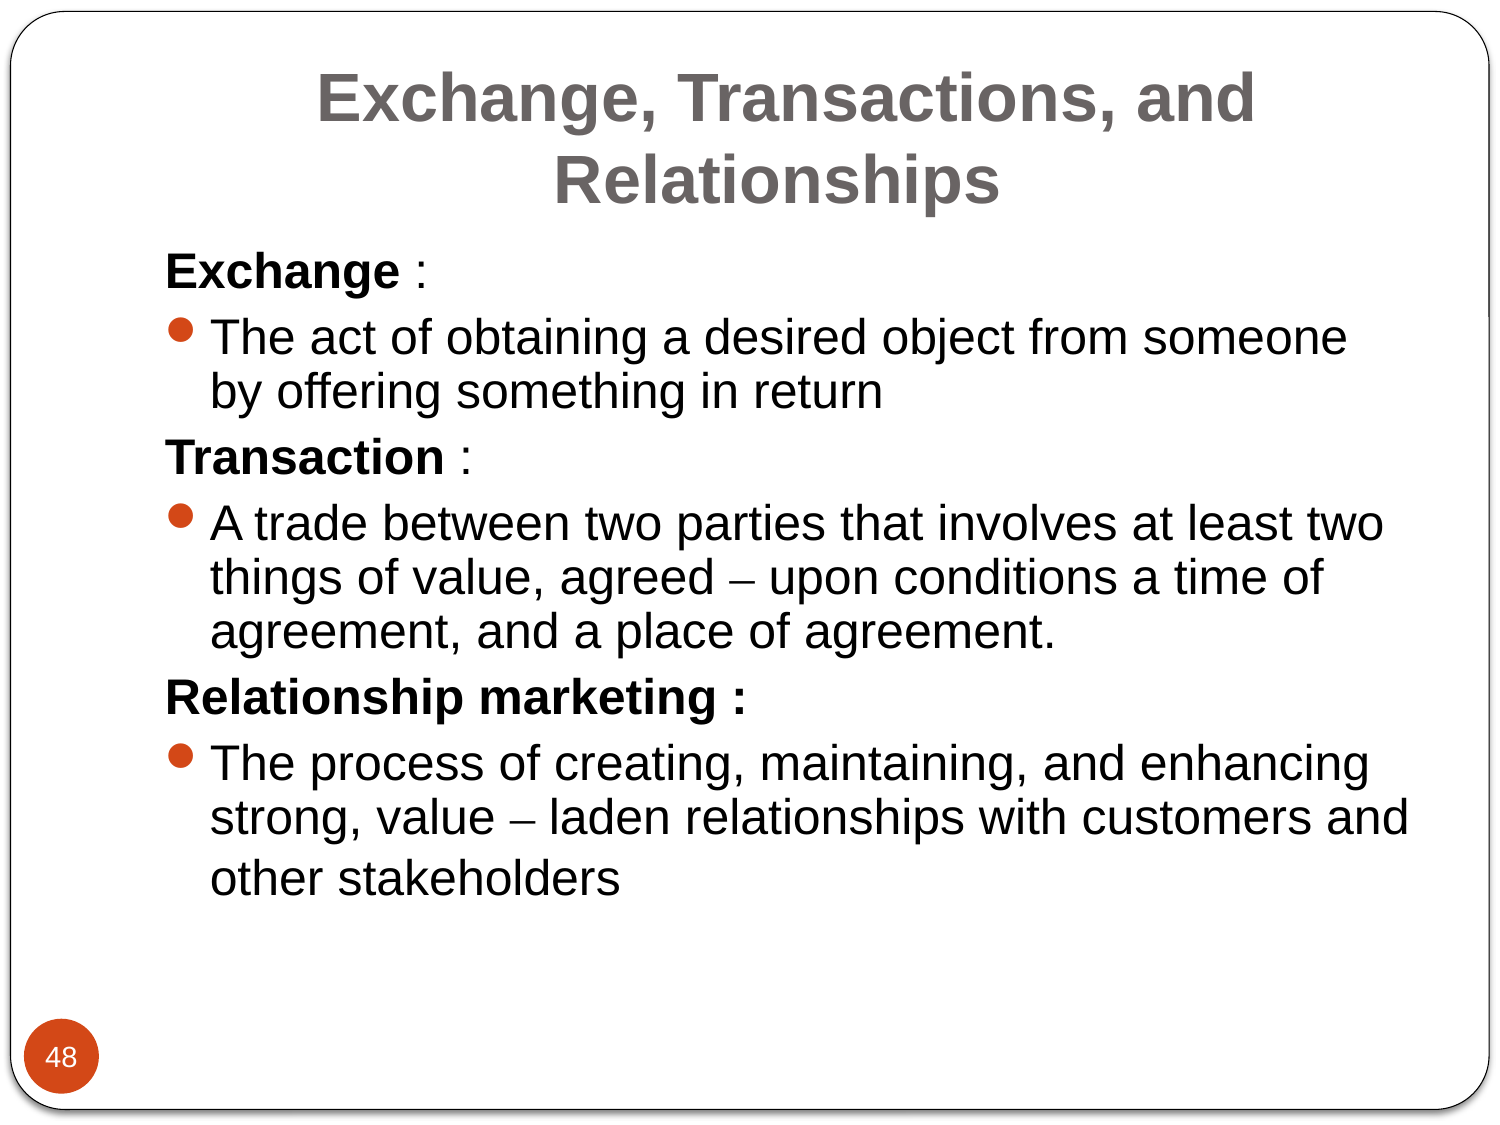

# Exchange, Transactions, and Relationships
Exchange :
The act of obtaining a desired object from someone by offering something in return
Transaction :
A trade between two parties that involves at least two things of value, agreed – upon conditions a time of agreement, and a place of agreement.
Relationship marketing :
The process of creating, maintaining, and enhancing strong, value – laden relationships with customers and other stakeholders
48